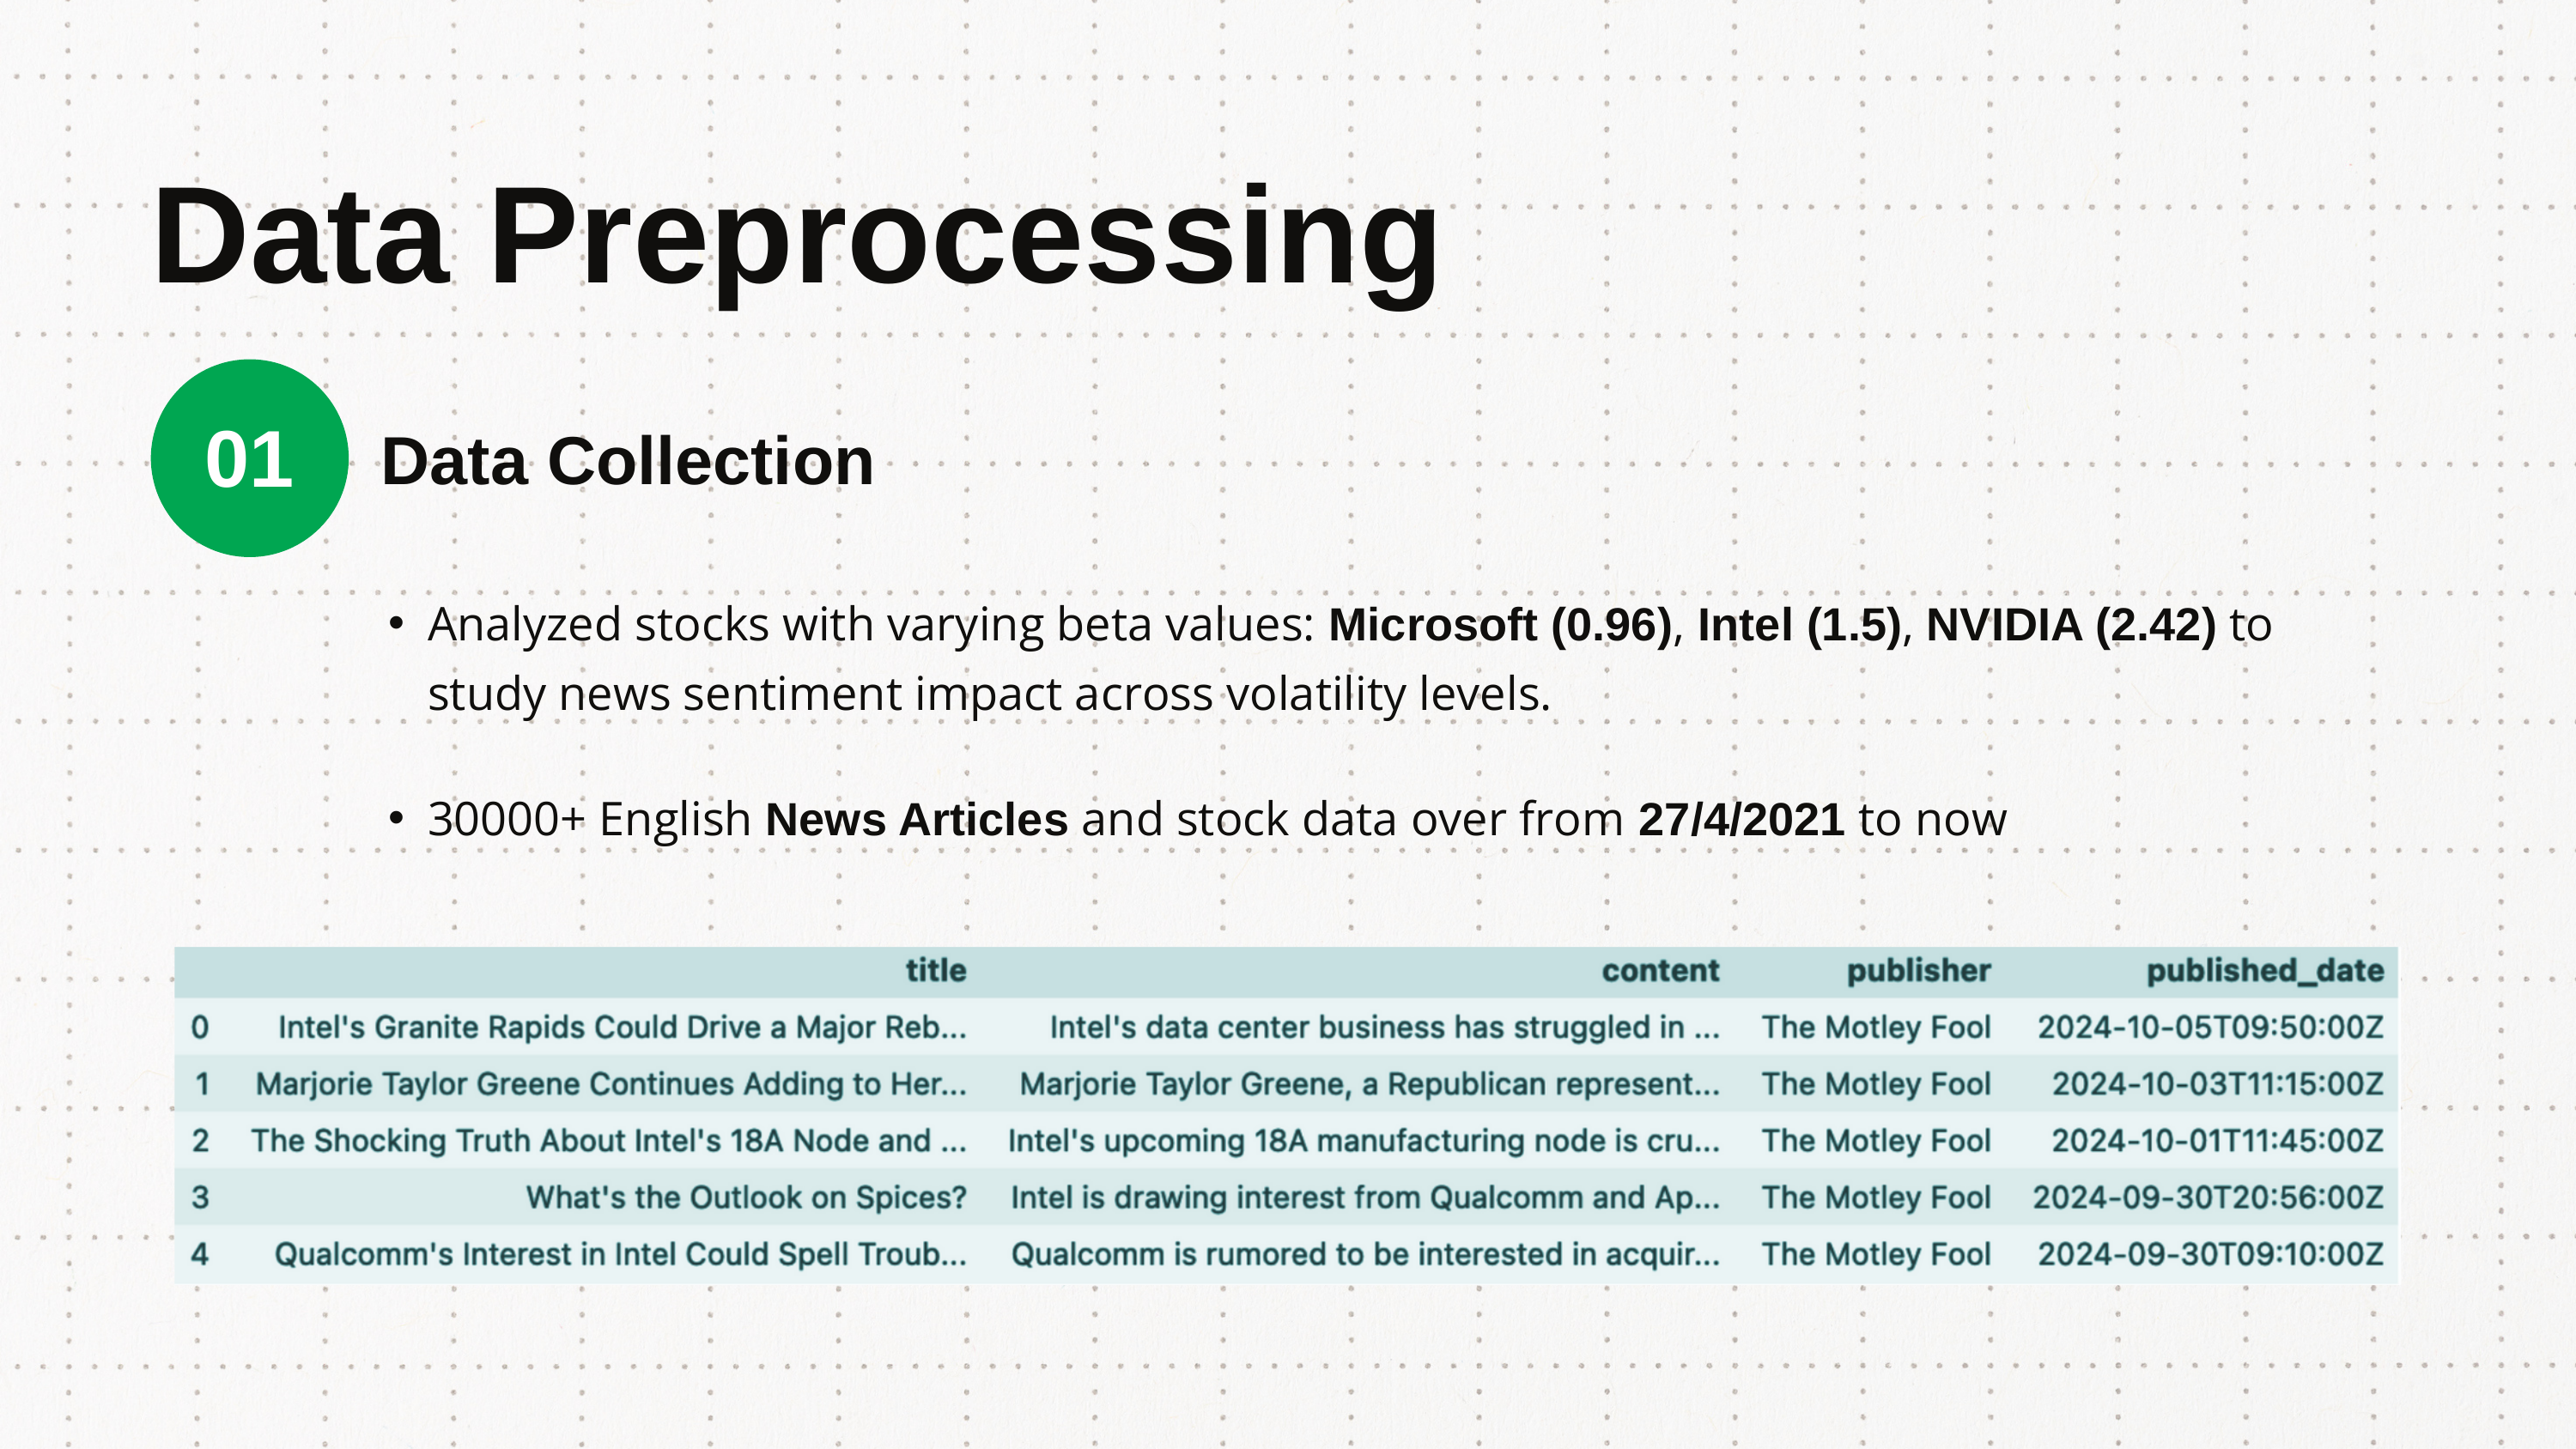

Data Preprocessing

Data Collection
01
Analyzed stocks with varying beta values: Microsoft (0.96), Intel (1.5), NVIDIA (2.42) to study news sentiment impact across volatility levels.

30000+ English News Articles and stock data over from 27/4/2021 to now